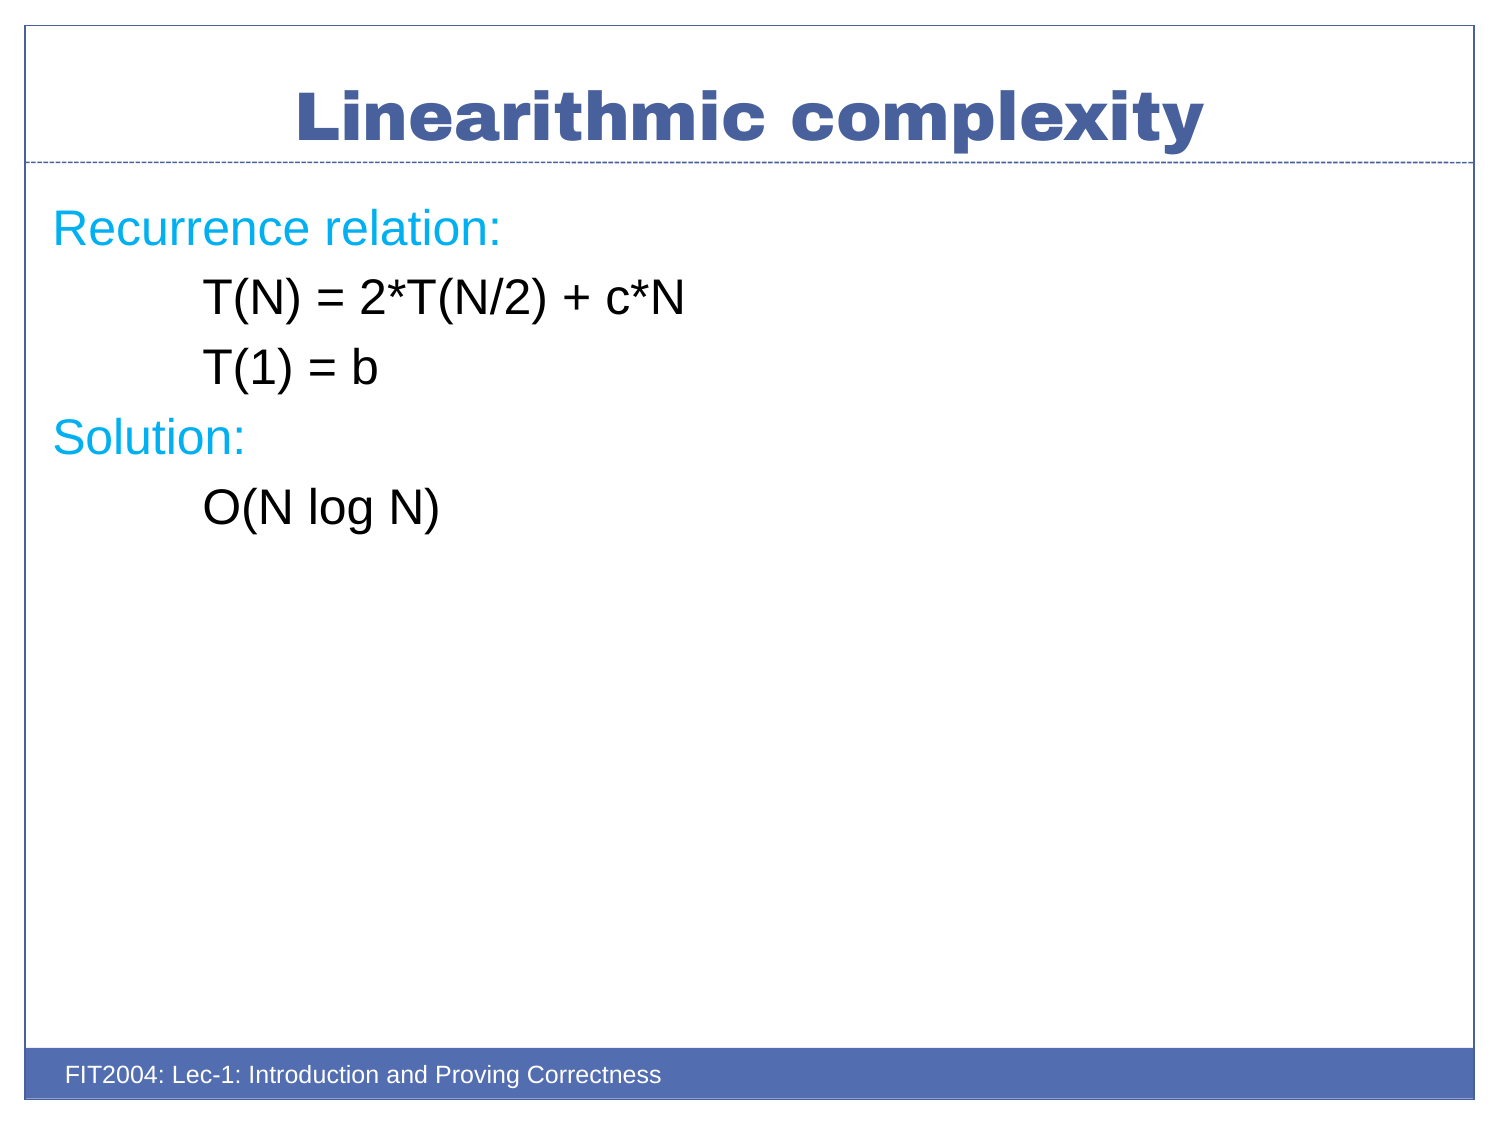

# Linearithmic complexity
Recurrence relation:
	T(N) = 2*T(N/2) + c*N
	T(1) = b
Solution:
	O(N log N)
FIT2004: Lec-1: Introduction and Proving Correctness